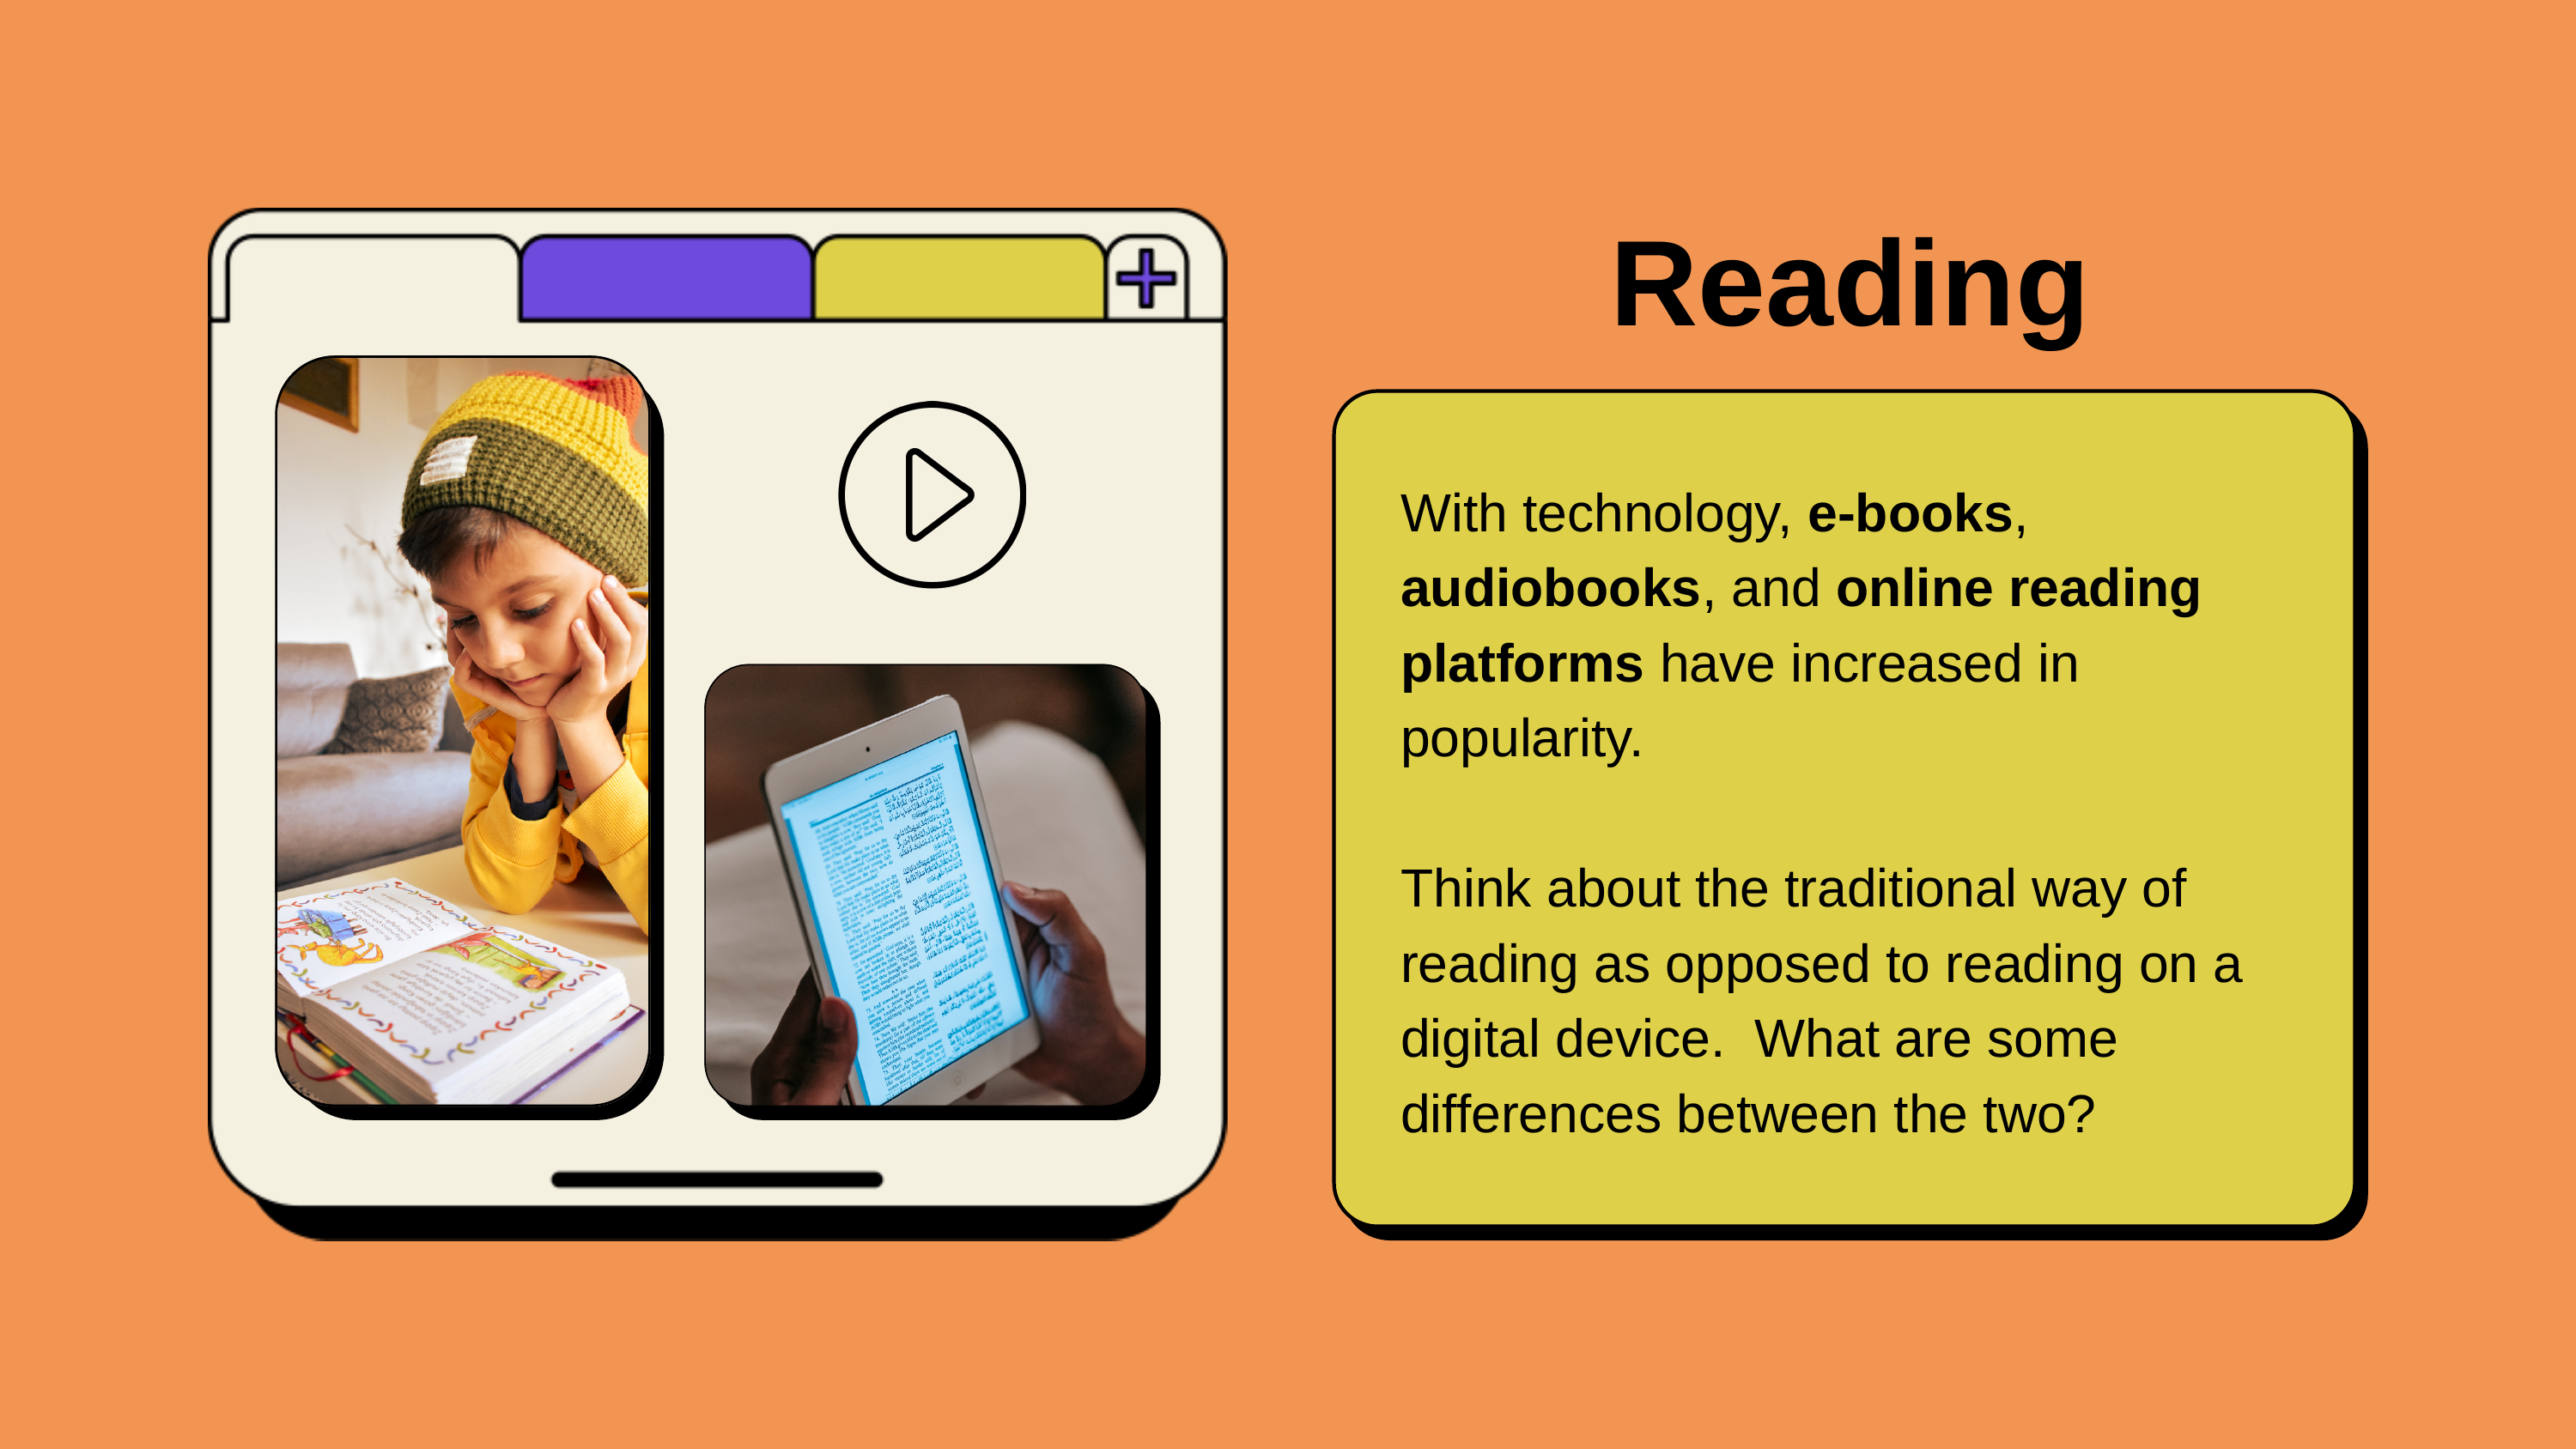

Reading

With technology, e-books, audiobooks, and online reading platforms have increased in popularity.

Think about the traditional way of reading as opposed to reading on a digital device.  What are some differences between the two?